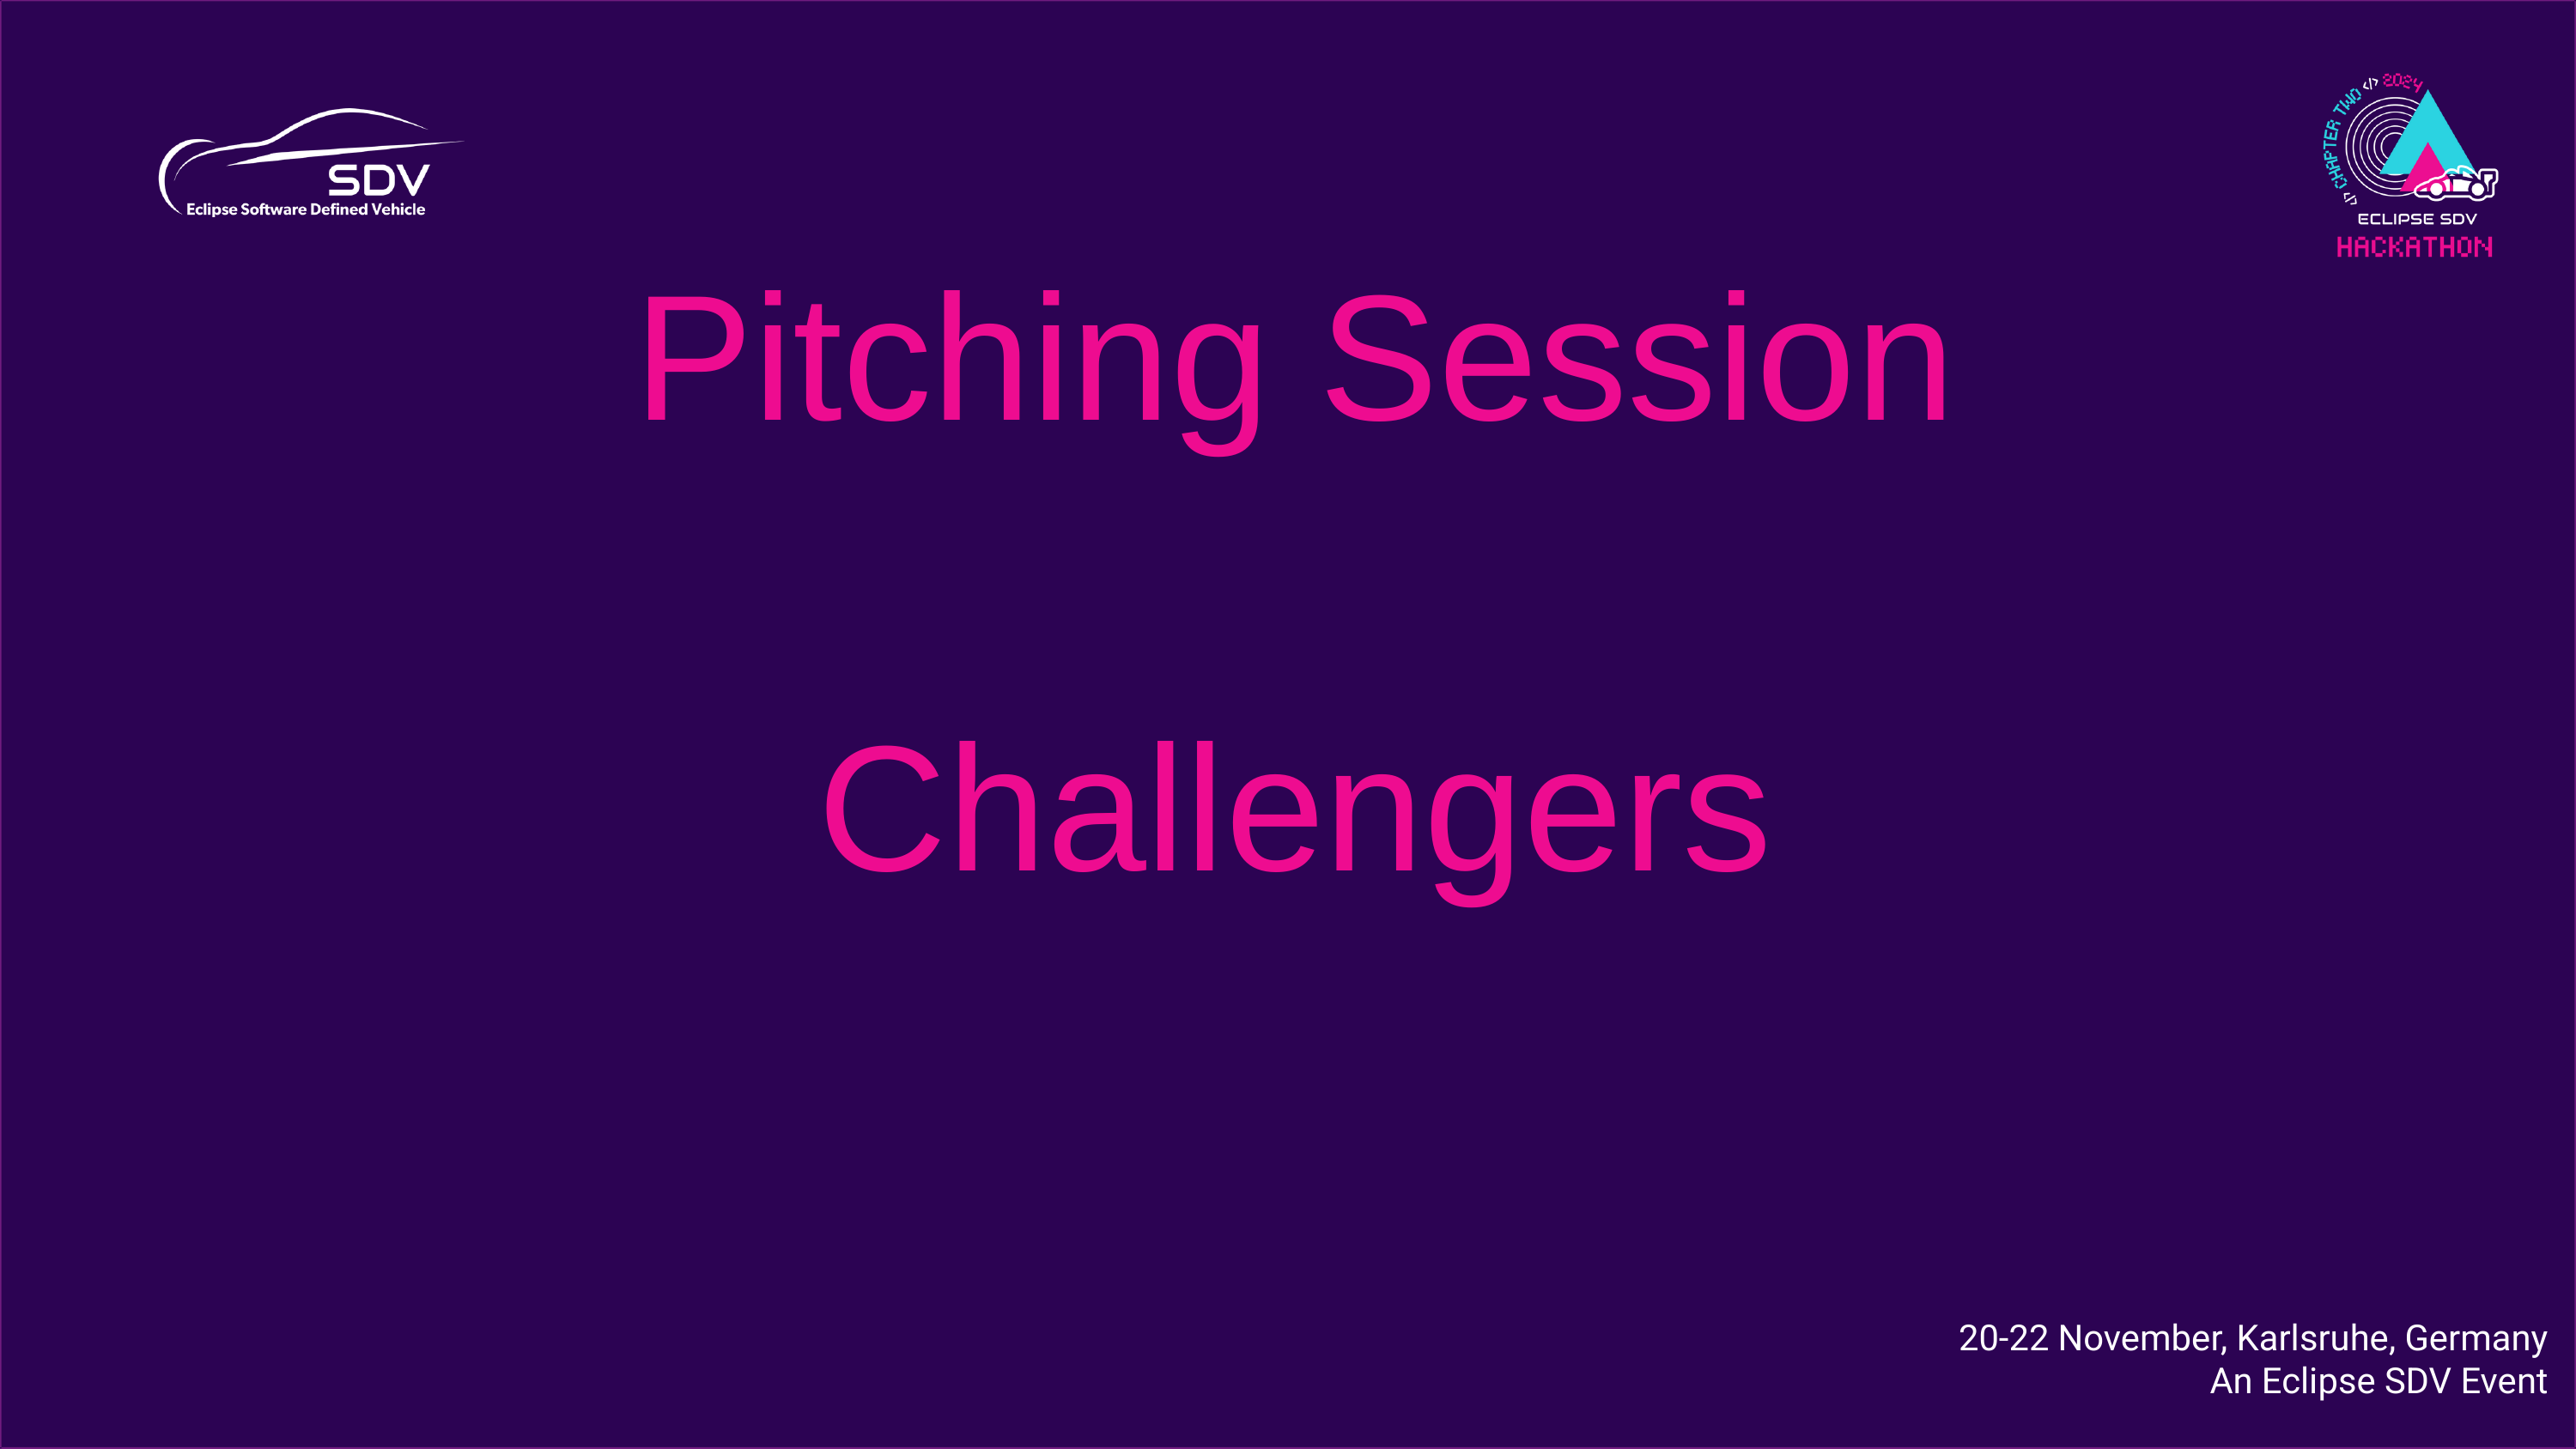

Pitching Session
Challengers
20-22 November, Karlsruhe, Germany
An Eclipse SDV Event